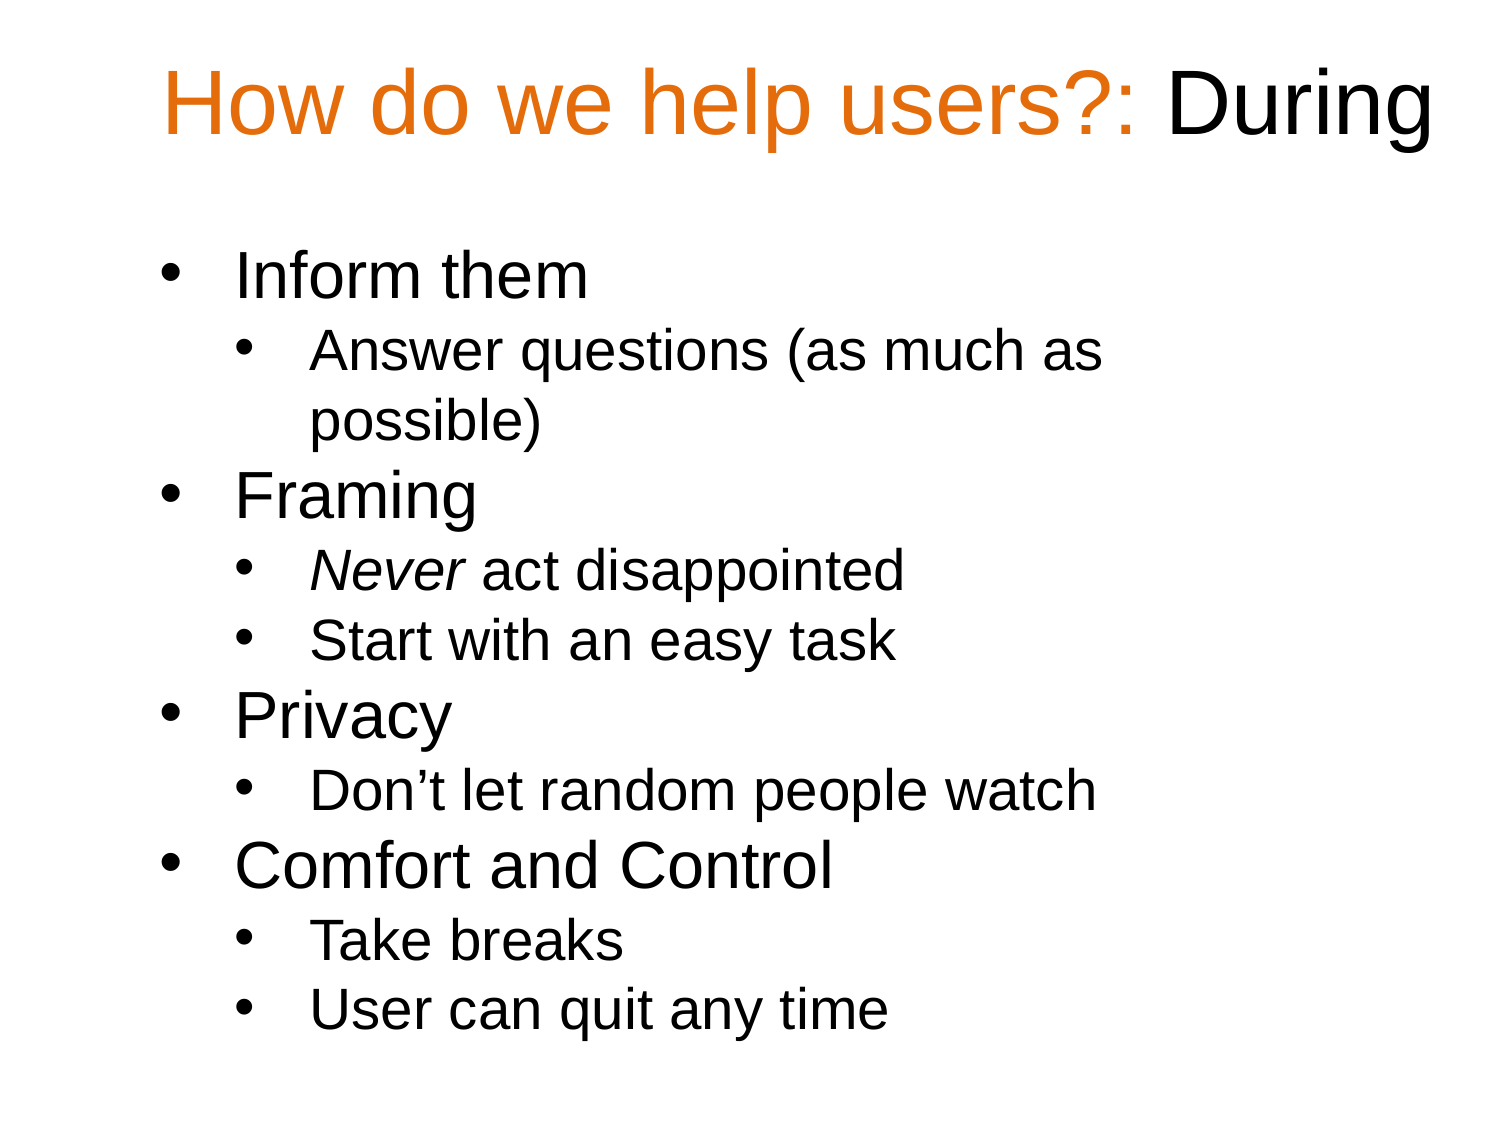

How do we help users?: During
Inform them
Answer questions (as much as possible)
Framing
Never act disappointed
Start with an easy task
Privacy
Don’t let random people watch
Comfort and Control
Take breaks
User can quit any time